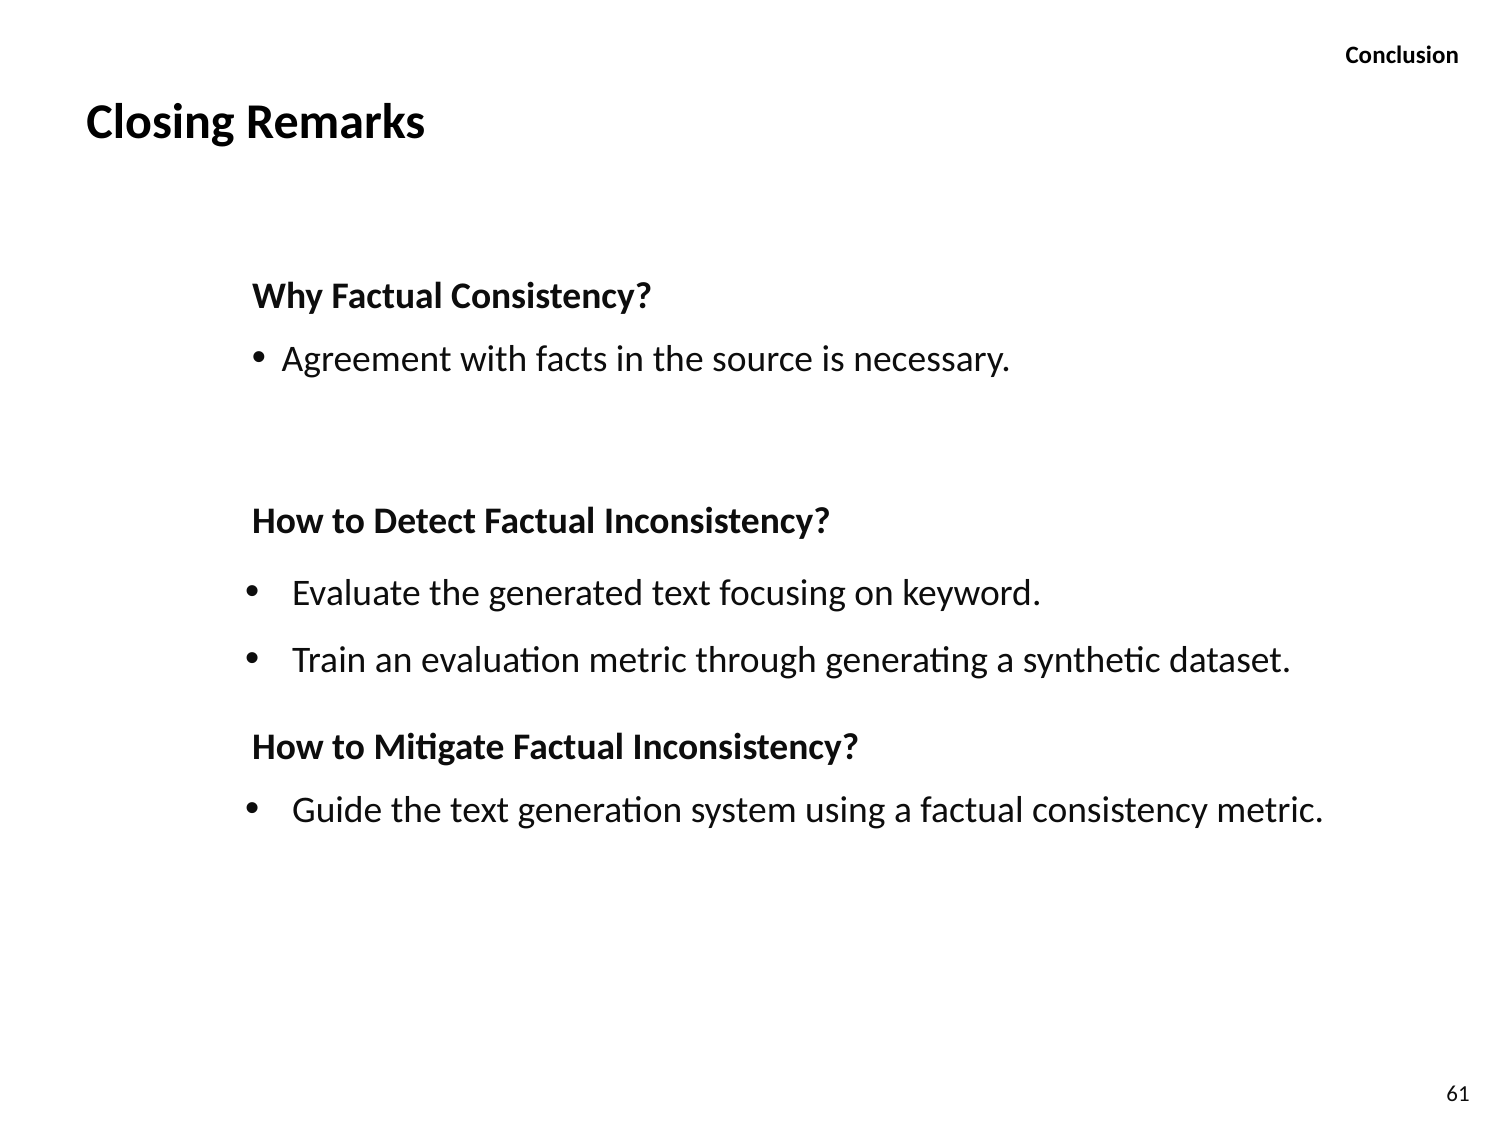

Conclusion
Closing Remarks
Why Factual Consistency?
Agreement with facts in the source is necessary.
How to Detect Factual Inconsistency?
Evaluate the generated text focusing on keyword.
Train an evaluation metric through generating a synthetic dataset.
How to Mitigate Factual Inconsistency?
Guide the text generation system using a factual consistency metric.